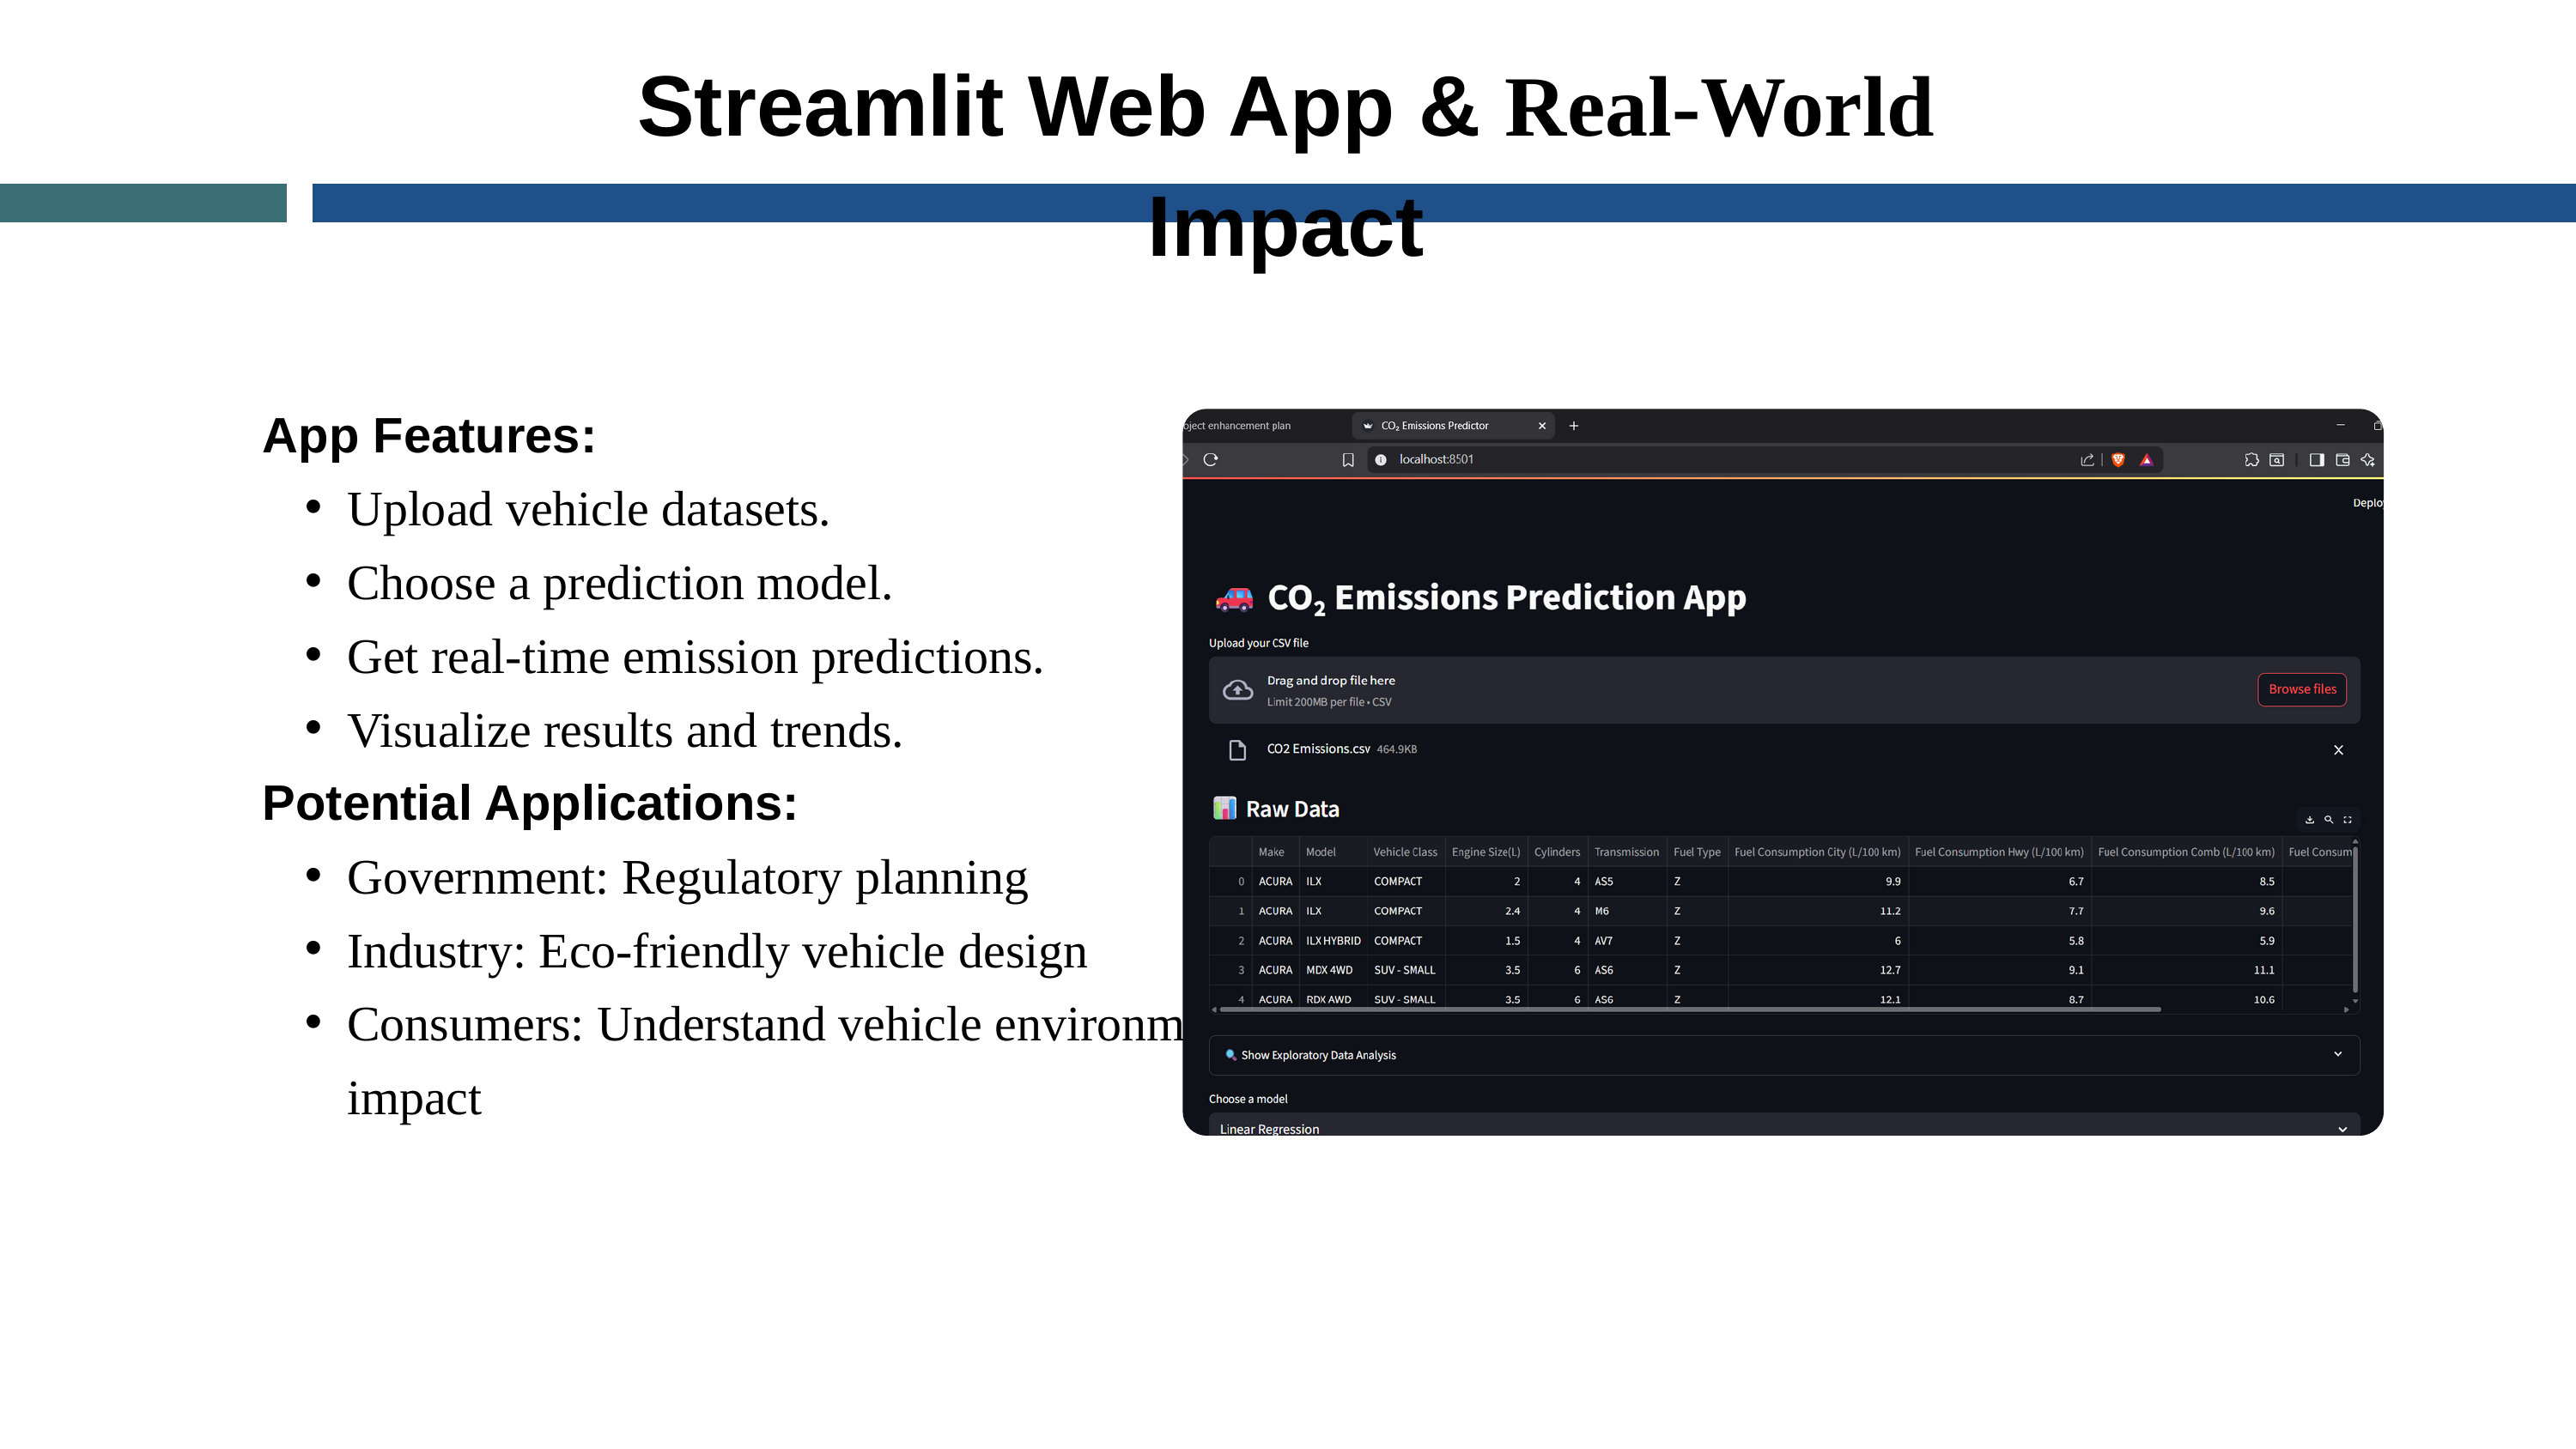

Streamlit Web App & Real-World Impact

App Features:
Upload vehicle datasets.
Choose a prediction model.
Get real-time emission predictions.
Visualize results and trends.
Potential Applications:
Government: Regulatory planning
Industry: Eco-friendly vehicle design
Consumers: Understand vehicle environmental impact